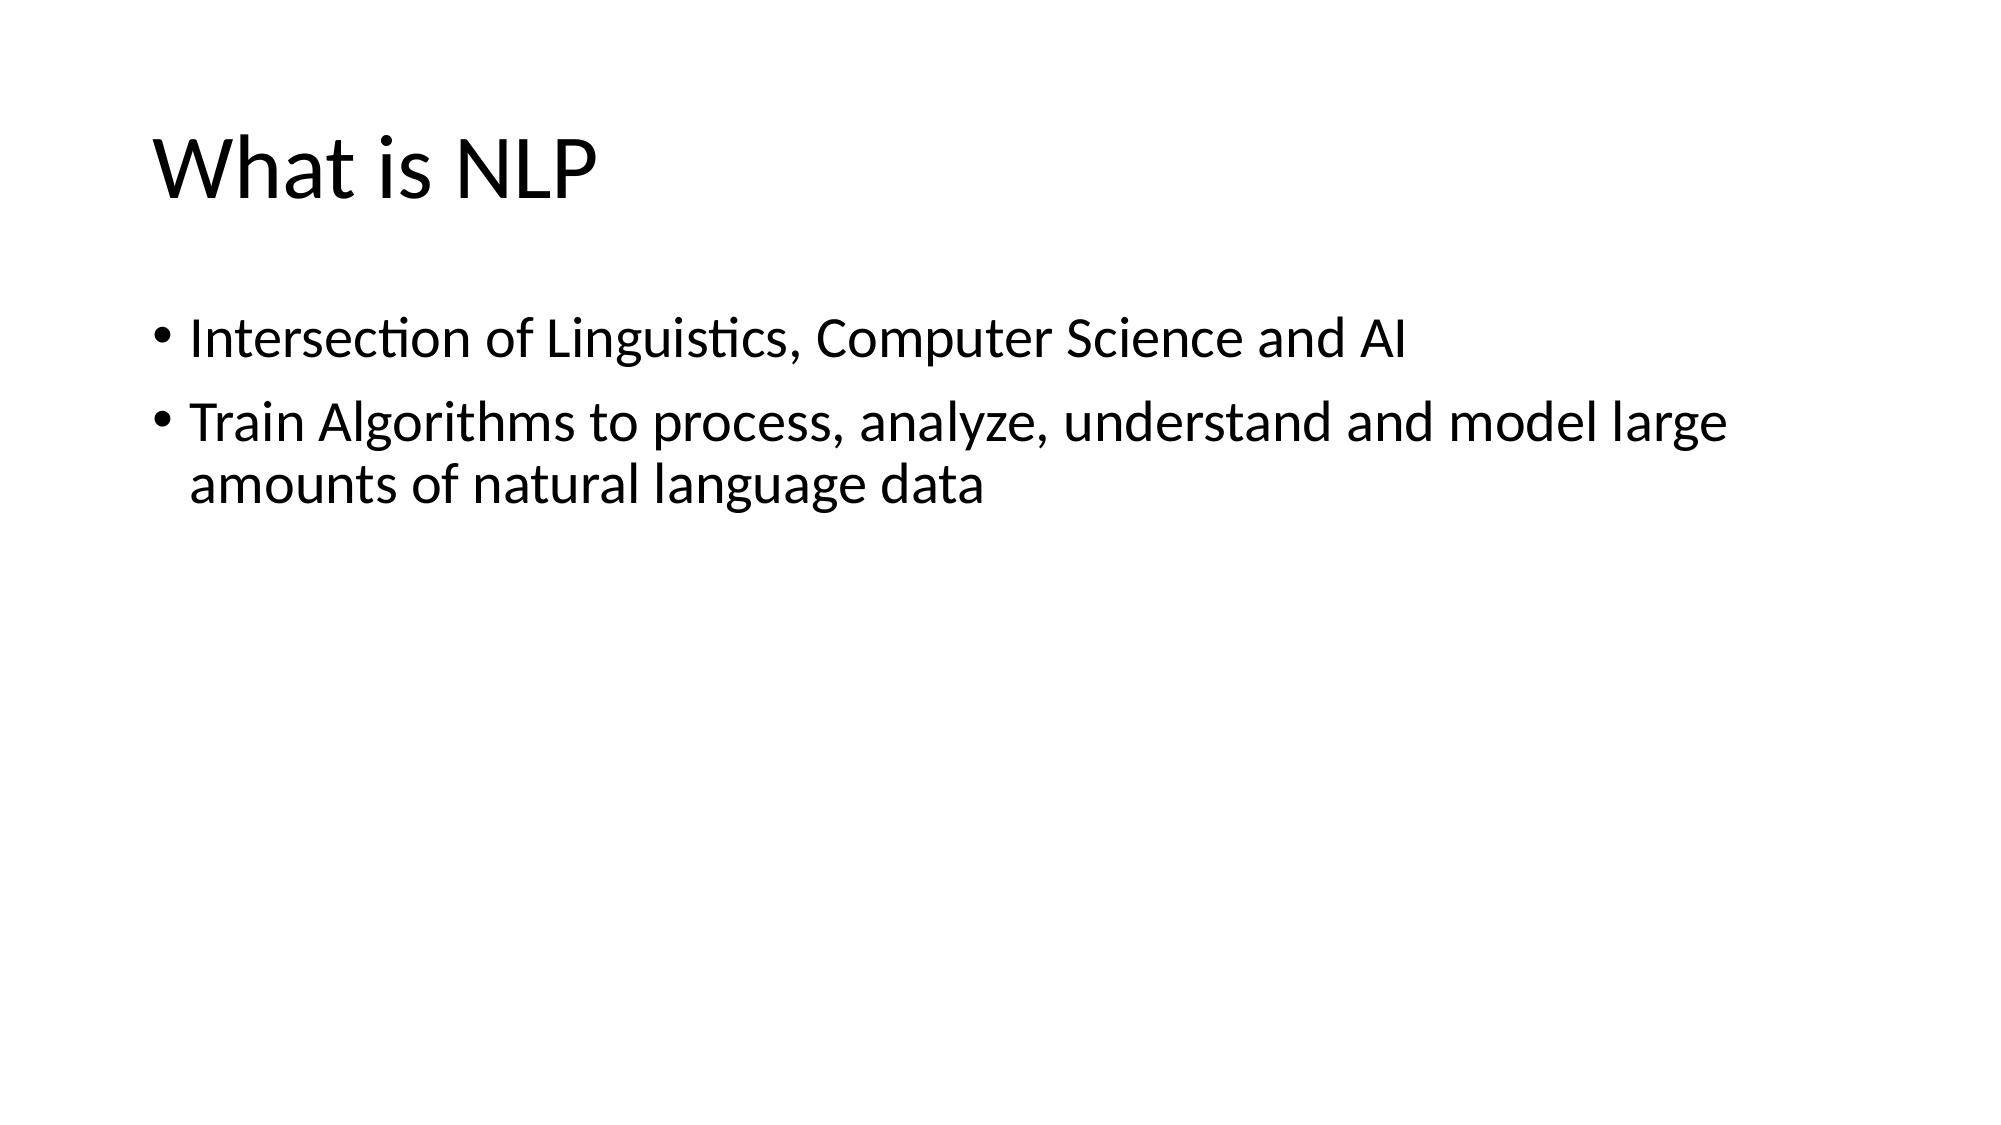

# What is NLP
Intersection of Linguistics, Computer Science and AI
Train Algorithms to process, analyze, understand and model large amounts of natural language data